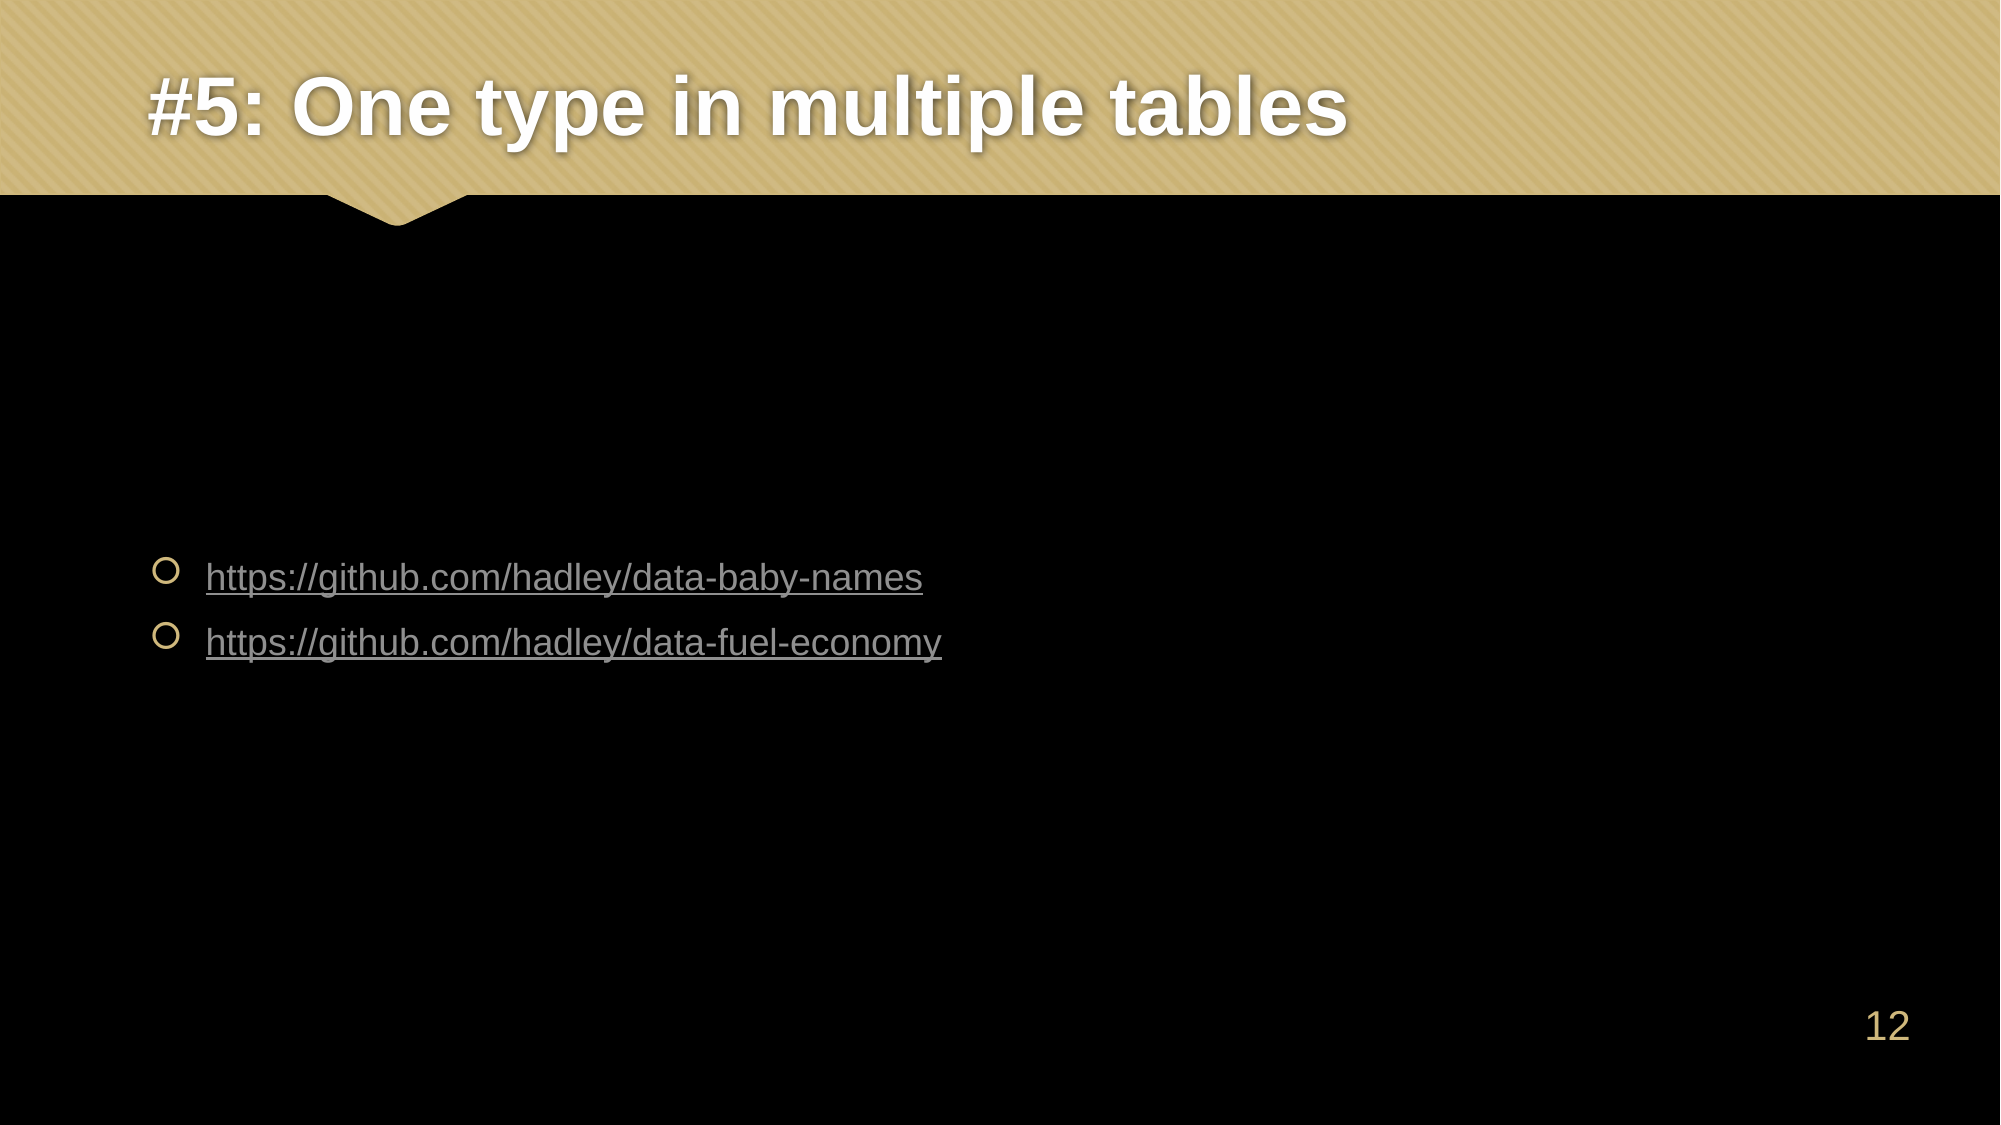

# #5: One type in multiple tables
https://github.com/hadley/data-baby-names
https://github.com/hadley/data-fuel-economy
12